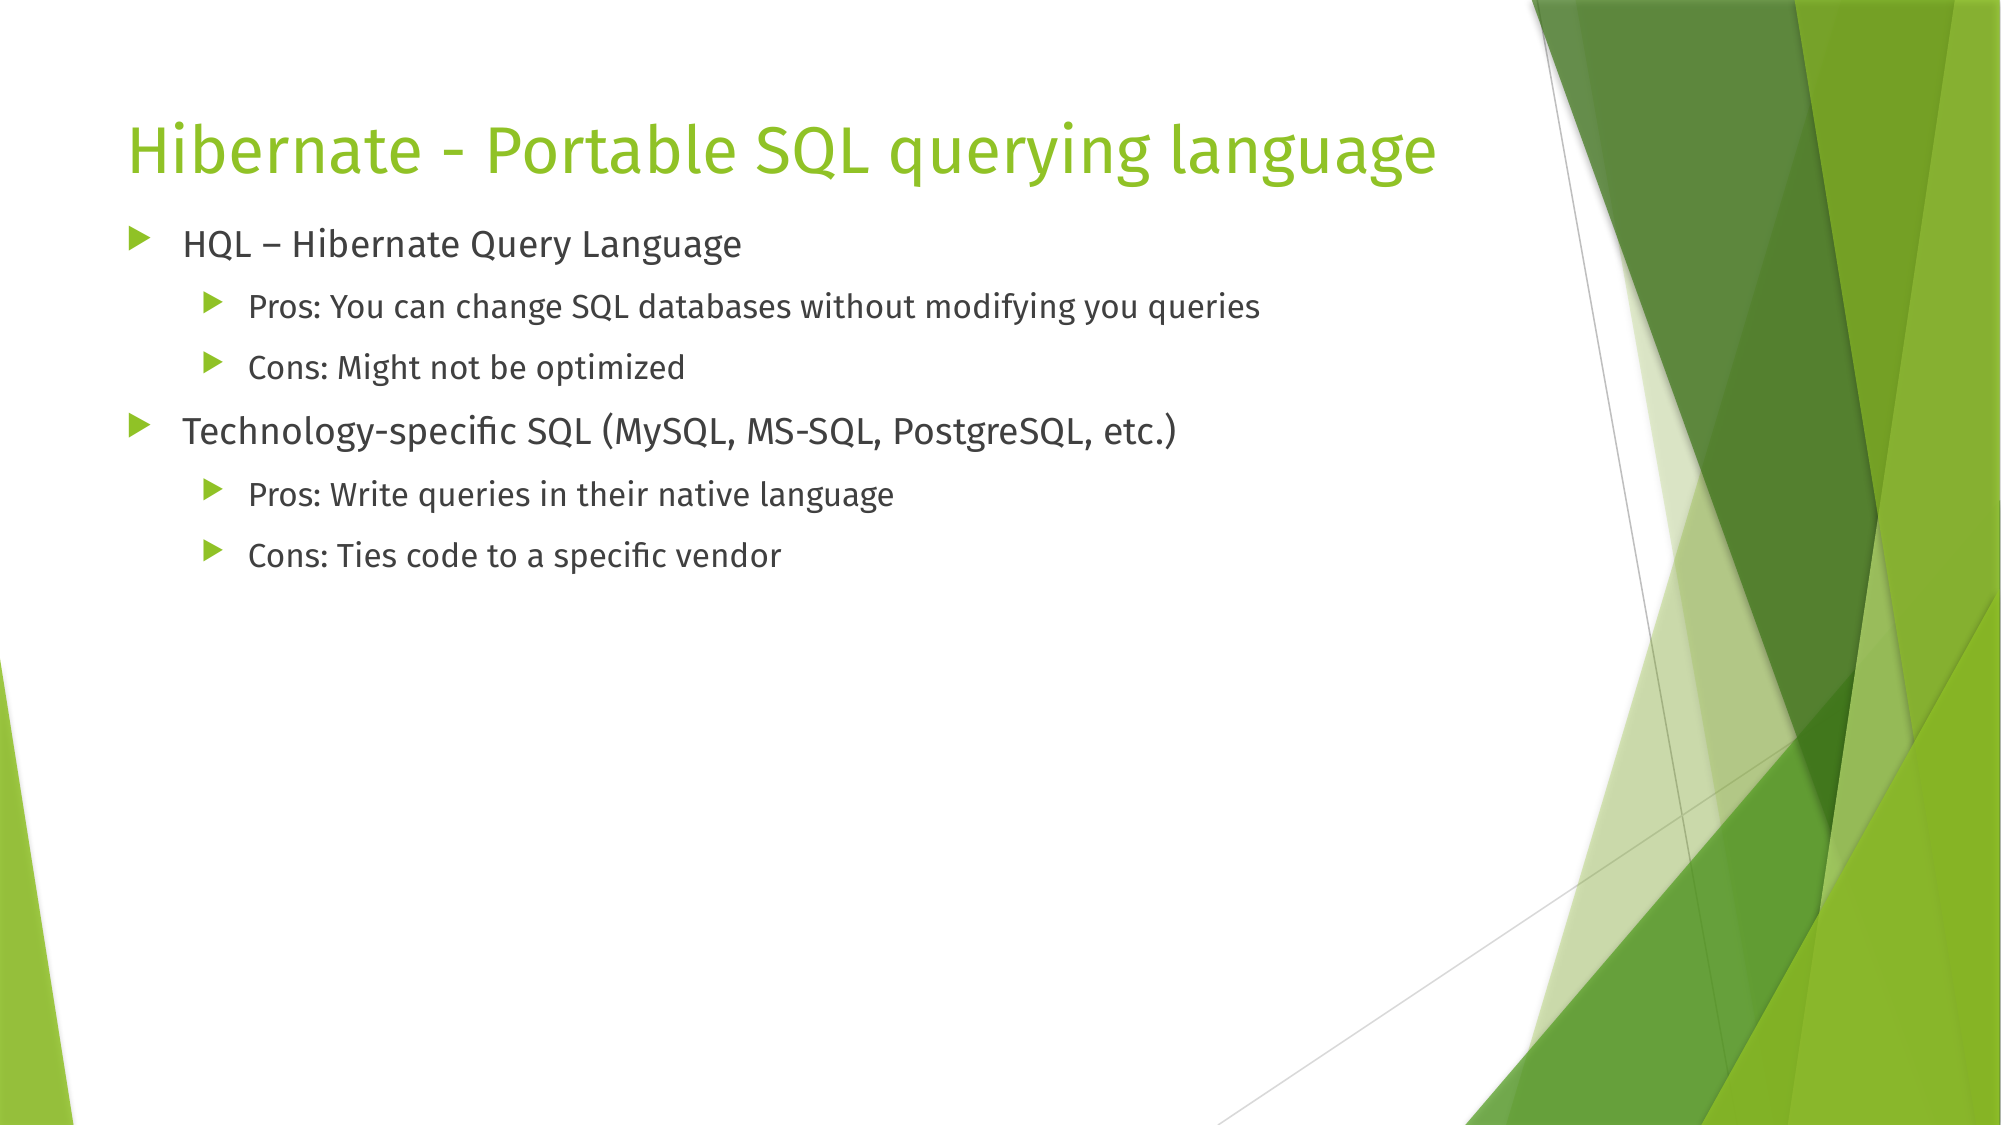

Hibernate - Portable SQL querying language
HQL – Hibernate Query Language
Pros: You can change SQL databases without modifying you queries
Cons: Might not be optimized
Technology-specific SQL (MySQL, MS-SQL, PostgreSQL, etc.)
Pros: Write queries in their native language
Cons: Ties code to a specific vendor